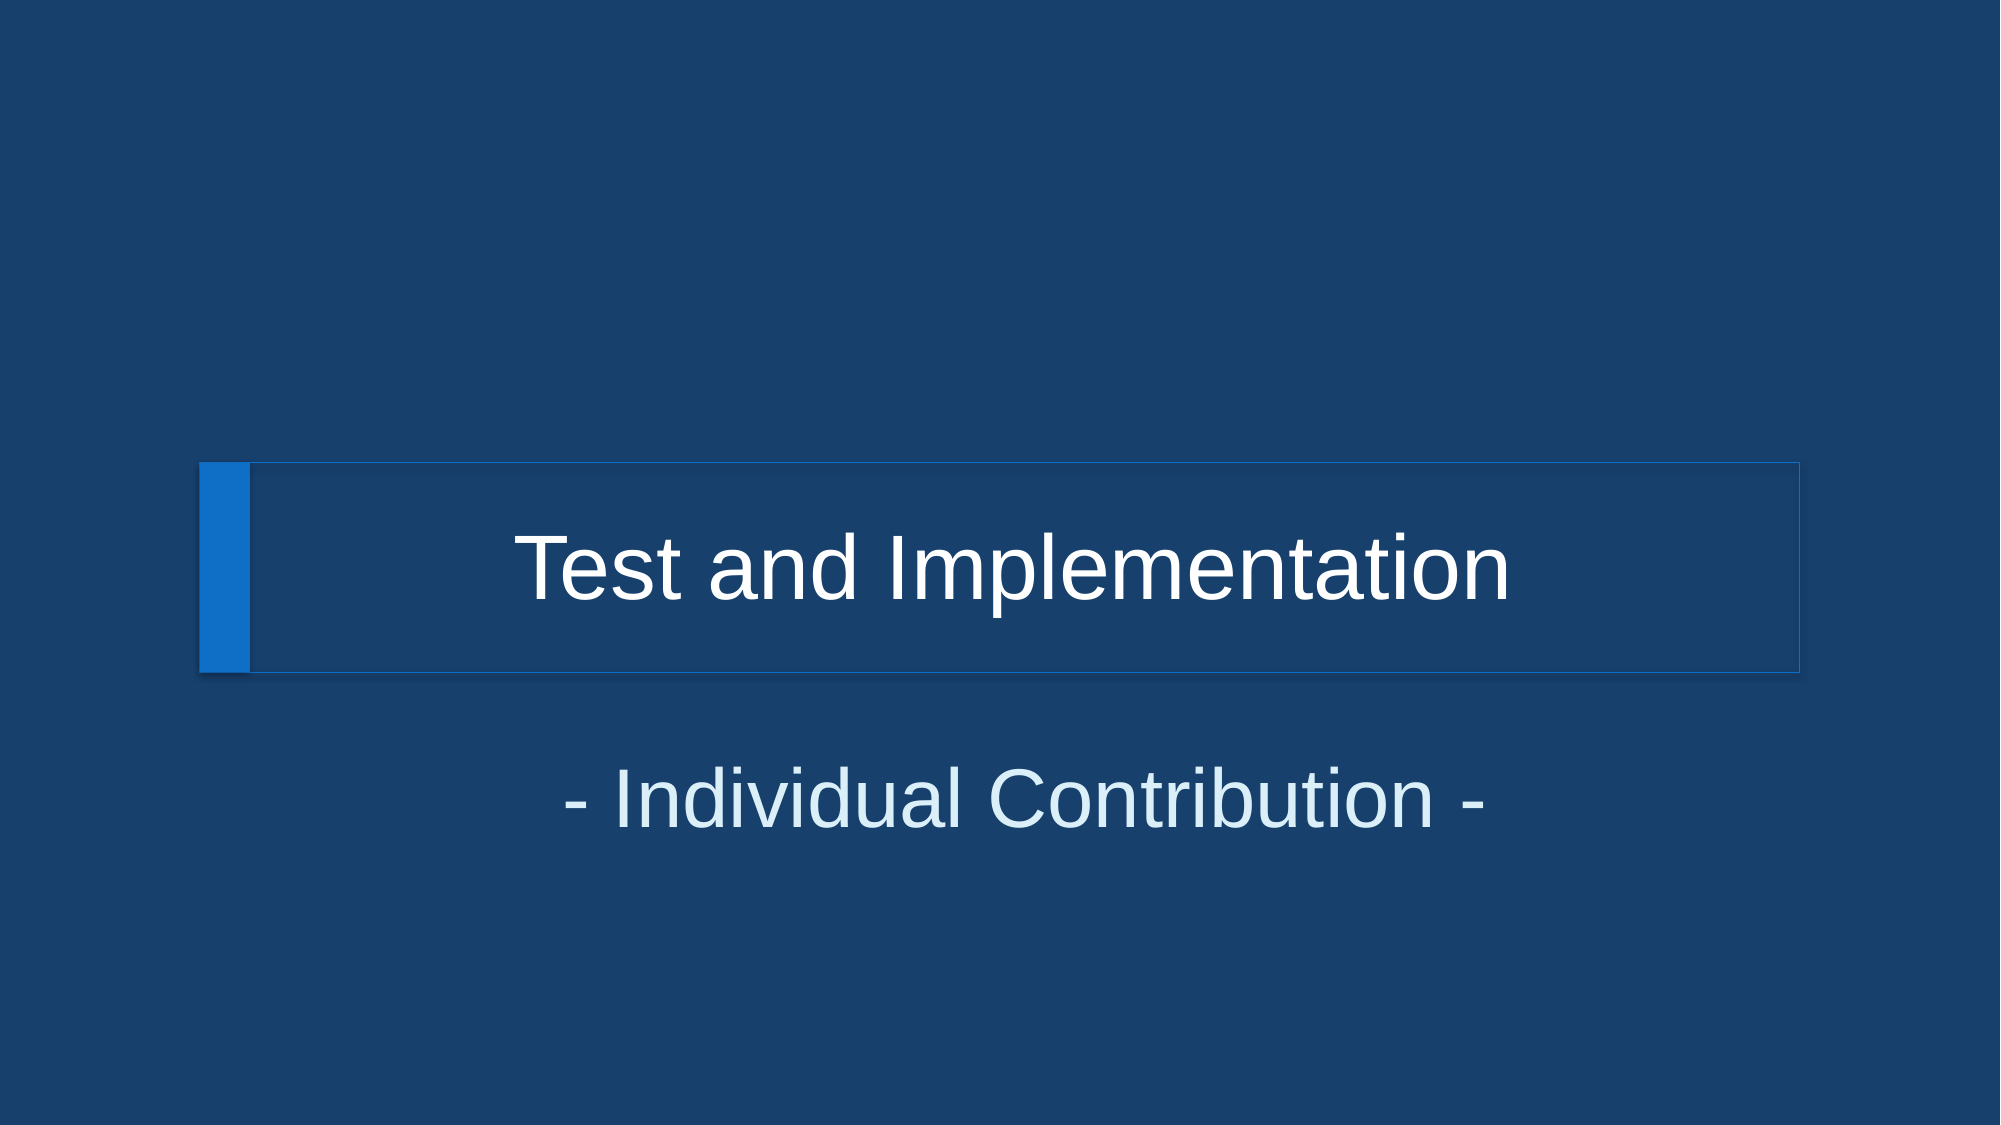

# Test and Implementation
- Individual Contribution -
16